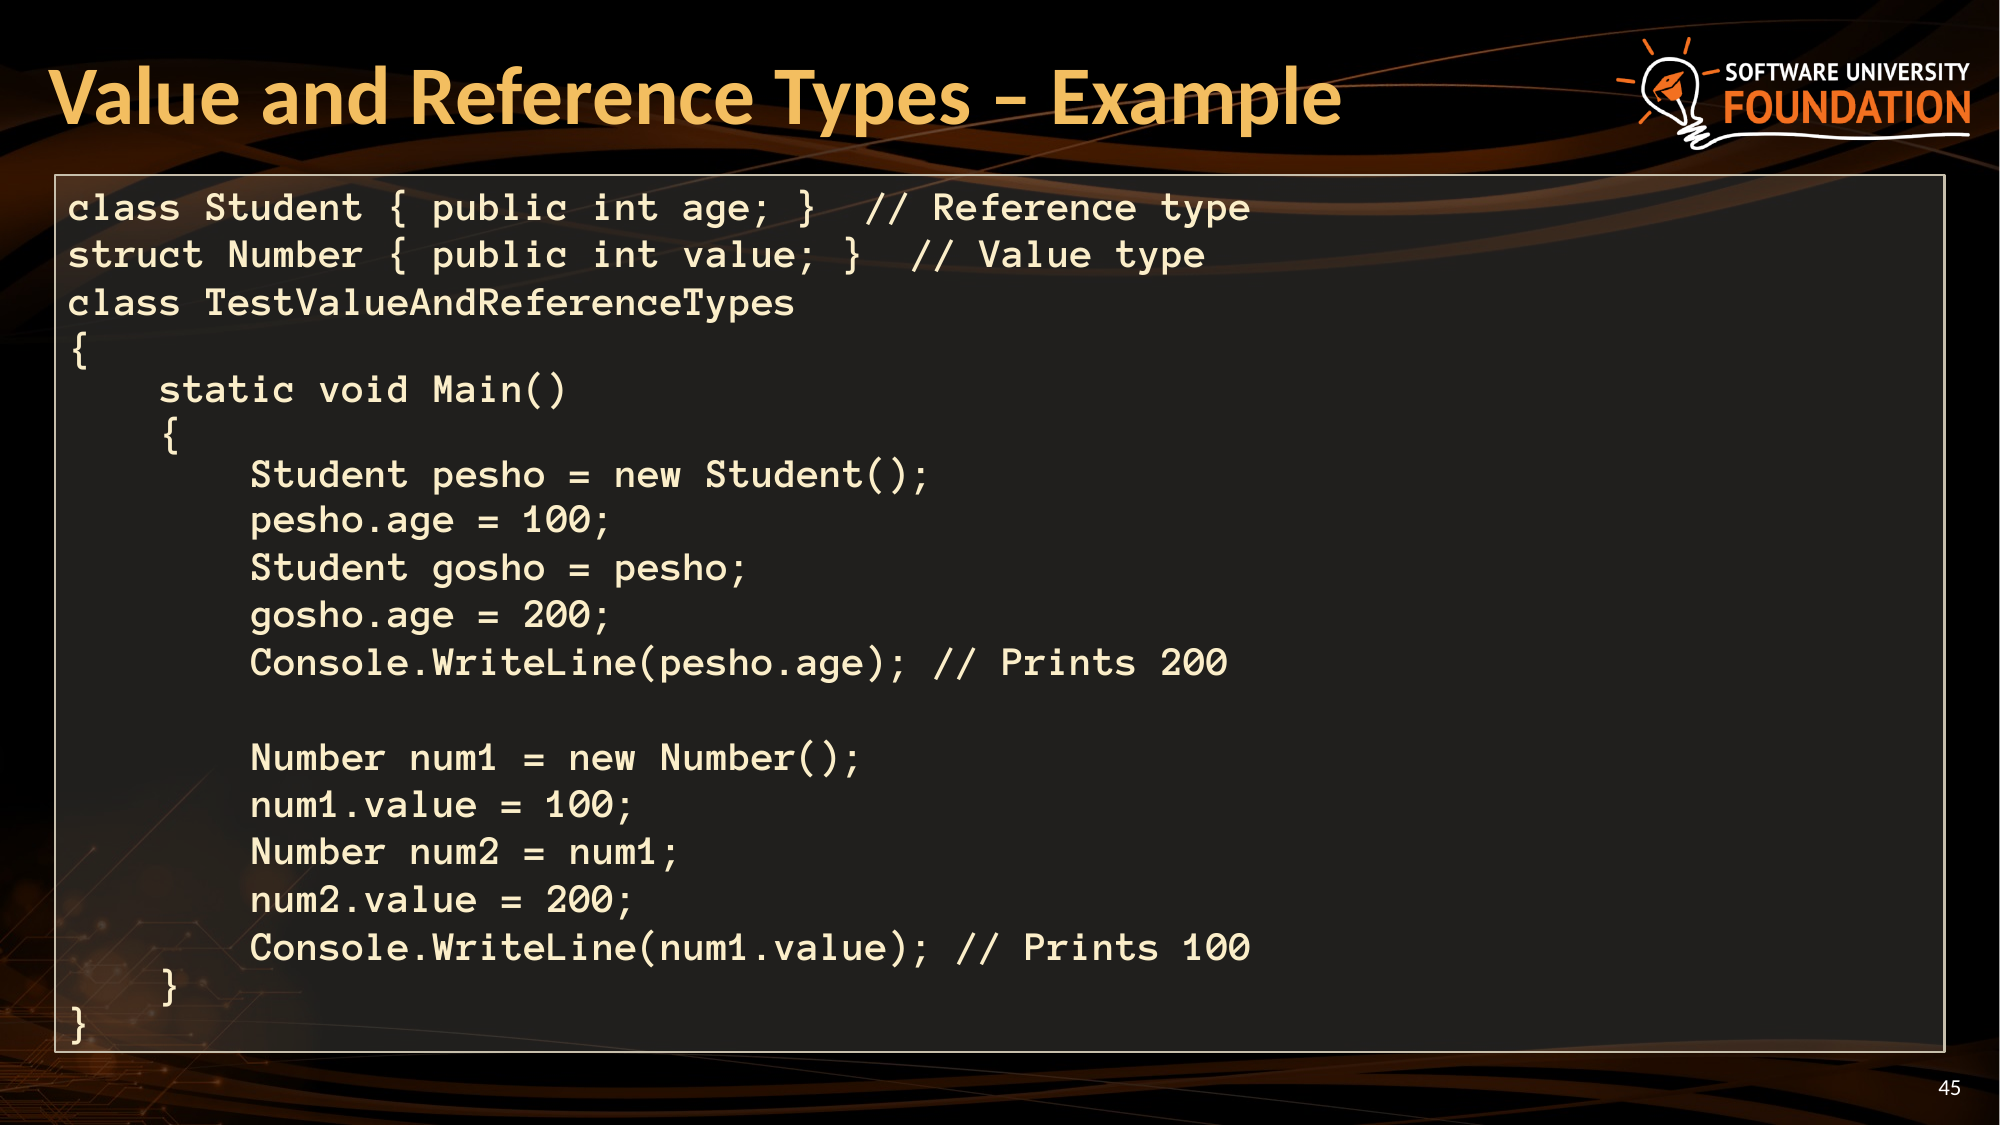

# Value and Reference Types – Example
class Student { public int age; }  // Reference type
struct Number { public int value; }  // Value type
class TestValueAndReferenceTypes
{
    static void Main()
    {
        Student pesho = new Student();
        pesho.age = 100;
        Student gosho = pesho;
        gosho.age = 200;
        Console.WriteLine(pesho.age); // Prints 200

        Number num1 = new Number();
        num1.value = 100;
        Number num2 = num1;
        num2.value = 200;
        Console.WriteLine(num1.value); // Prints 100
    }
}
45